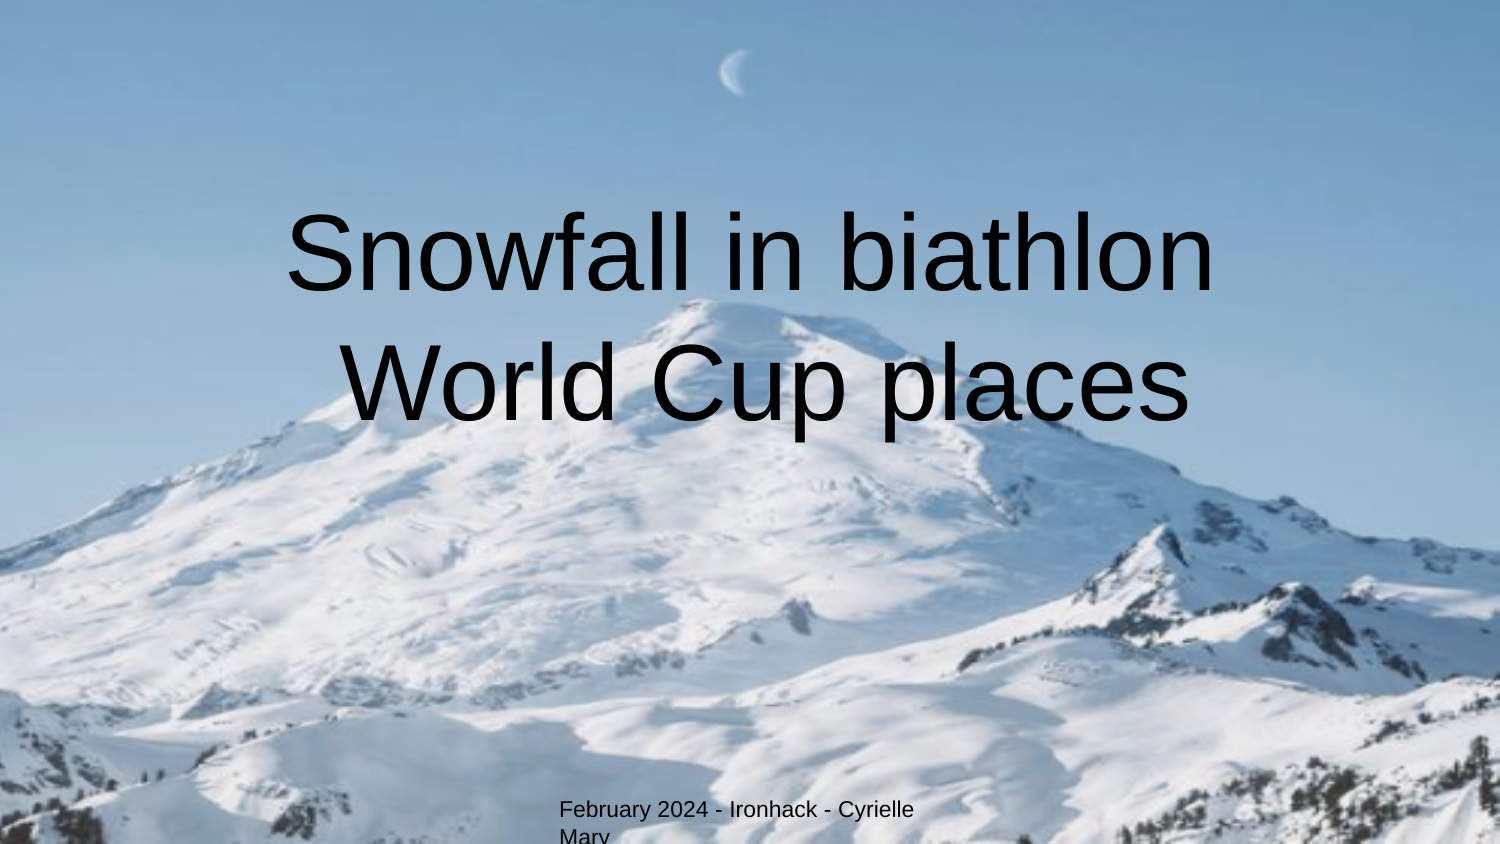

# Snowfall in biathlon
World Cup places
February 2024 - Ironhack - Cyrielle Mary